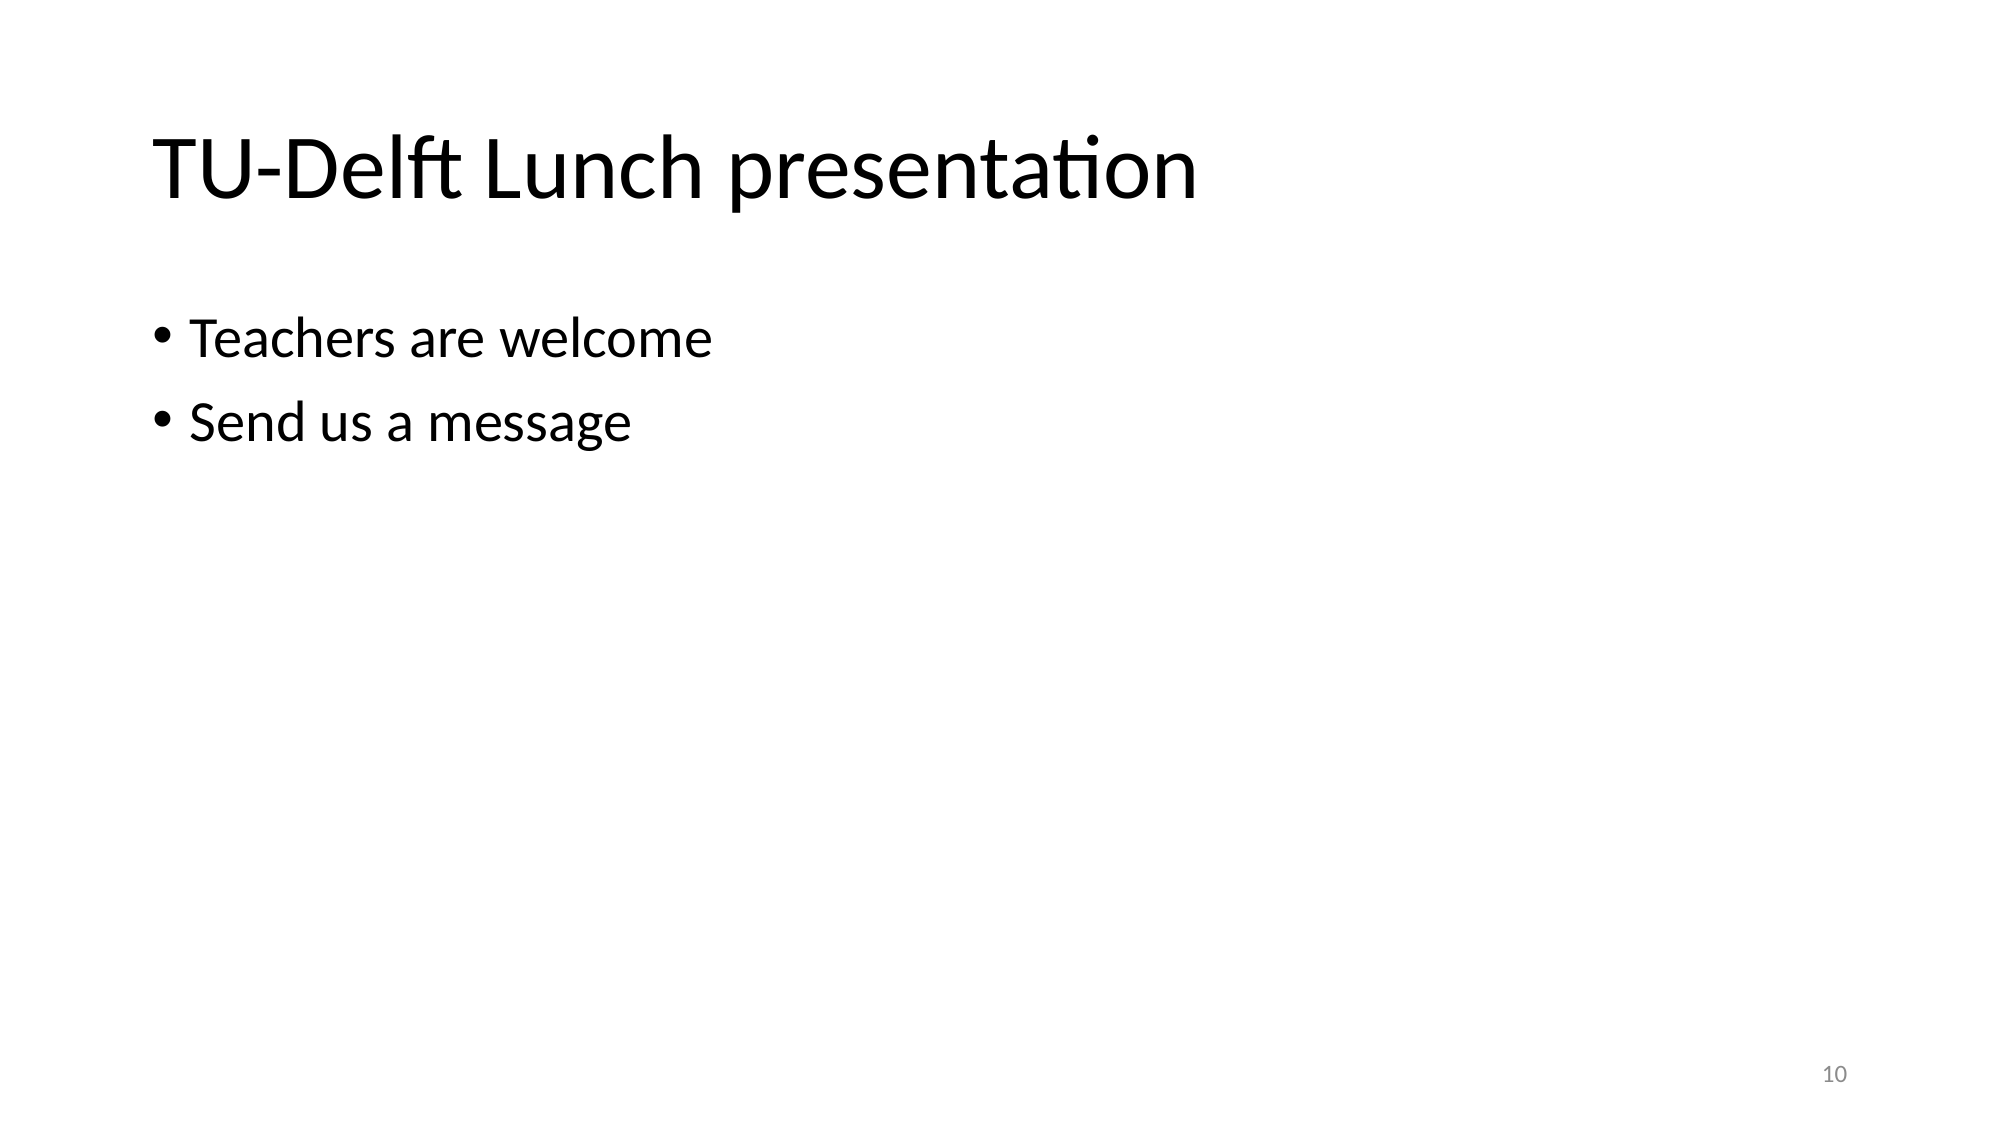

# TU-Delft Lunch presentation
Teachers are welcome
Send us a message
10